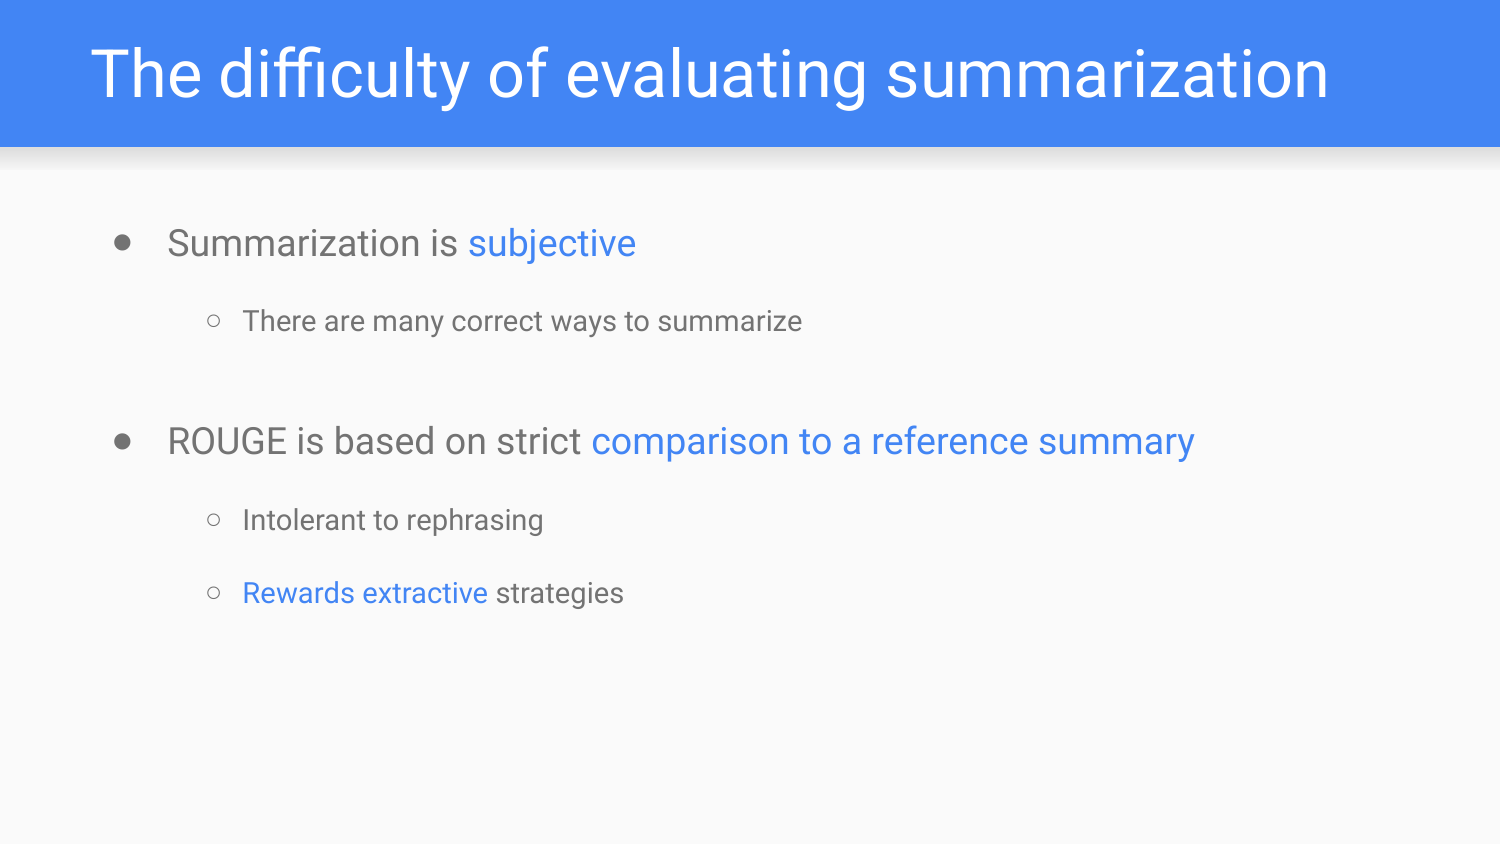

# The difficulty of evaluating summarization
Summarization is subjective
There are many correct ways to summarize
ROUGE is based on strict comparison to a reference summary
Intolerant to rephrasing
Rewards extractive strategies